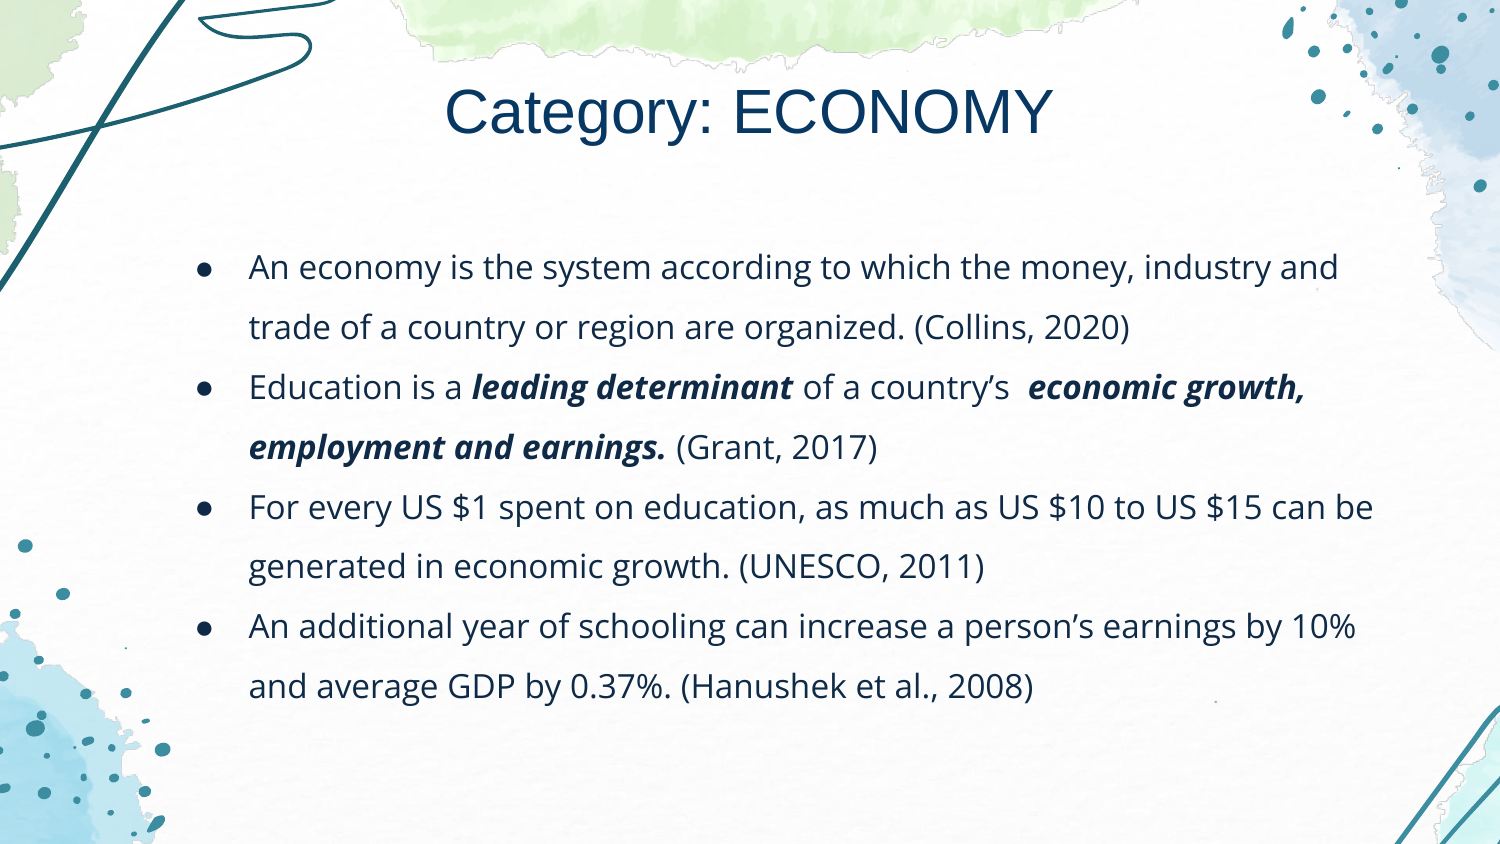

# Category: ECONOMY
An economy is the system according to which the money, industry and trade of a country or region are organized. (Collins, 2020)
Education is a leading determinant of a country’s  economic growth, employment and earnings. (Grant, 2017)
For every US $1 spent on education, as much as US $10 to US $15 can be generated in economic growth. (UNESCO, 2011)
An additional year of schooling can increase a person’s earnings by 10% and average GDP by 0.37%. (Hanushek et al., 2008)